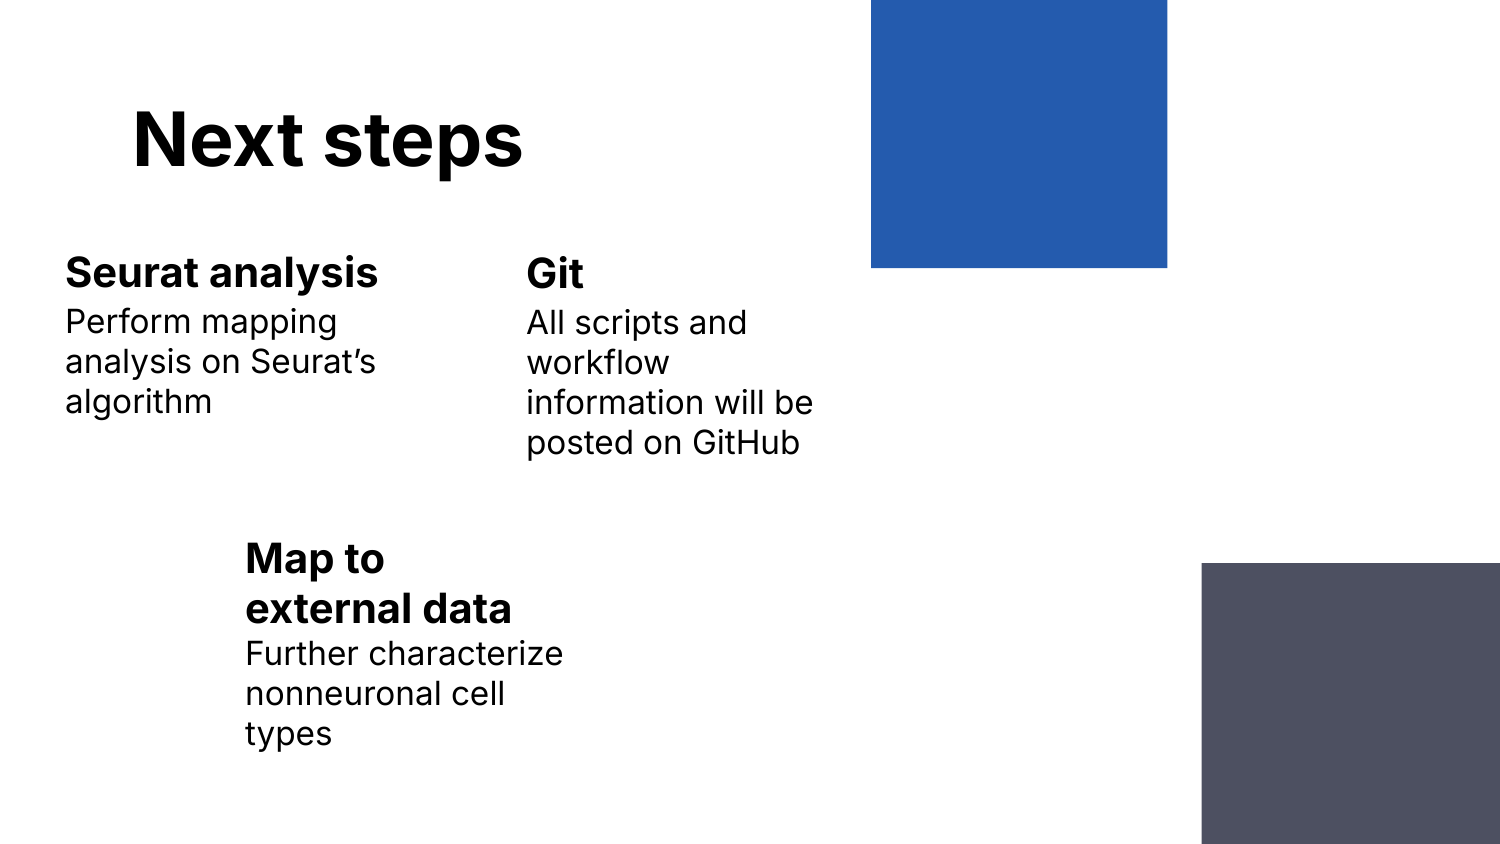

# Next steps
Seurat analysis
Git
Perform mapping analysis on Seurat’s algorithm
All scripts and workflow information will be posted on GitHub
Map to external data

Further characterize nonneuronal cell types